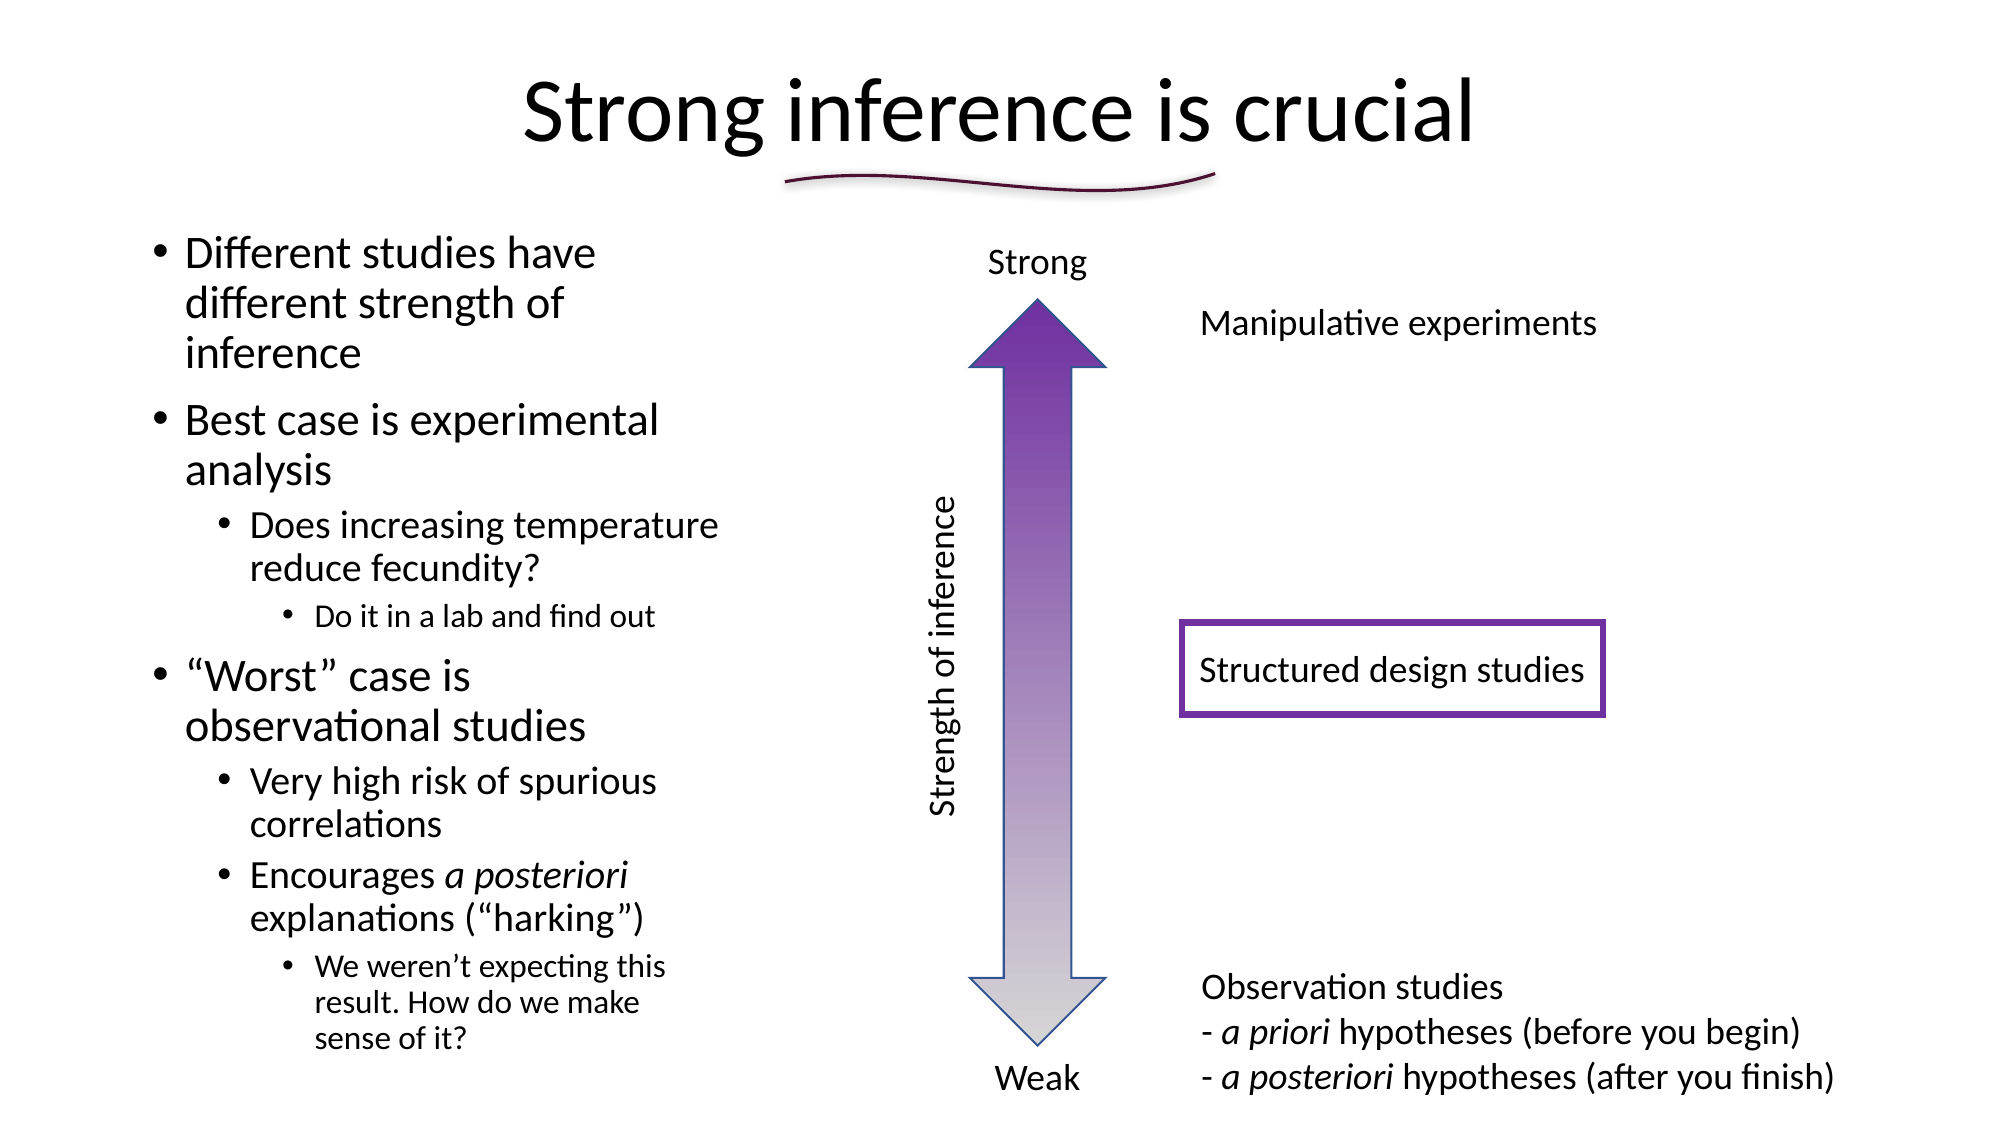

# Strong inference is crucial

Different studies have different strength of inference
Best case is experimental analysis
Does increasing temperature reduce fecundity?
Do it in a lab and find out
“Worst” case is observational studies
Very high risk of spurious correlations
Encourages a posteriori explanations (“harking”)
We weren’t expecting this result. How do we make sense of it?
Strong
Manipulative experiments

Strength of inference
Structured design studies
Observation studies
- a priori hypotheses (before you begin)
- a posteriori hypotheses (after you finish)
Weak